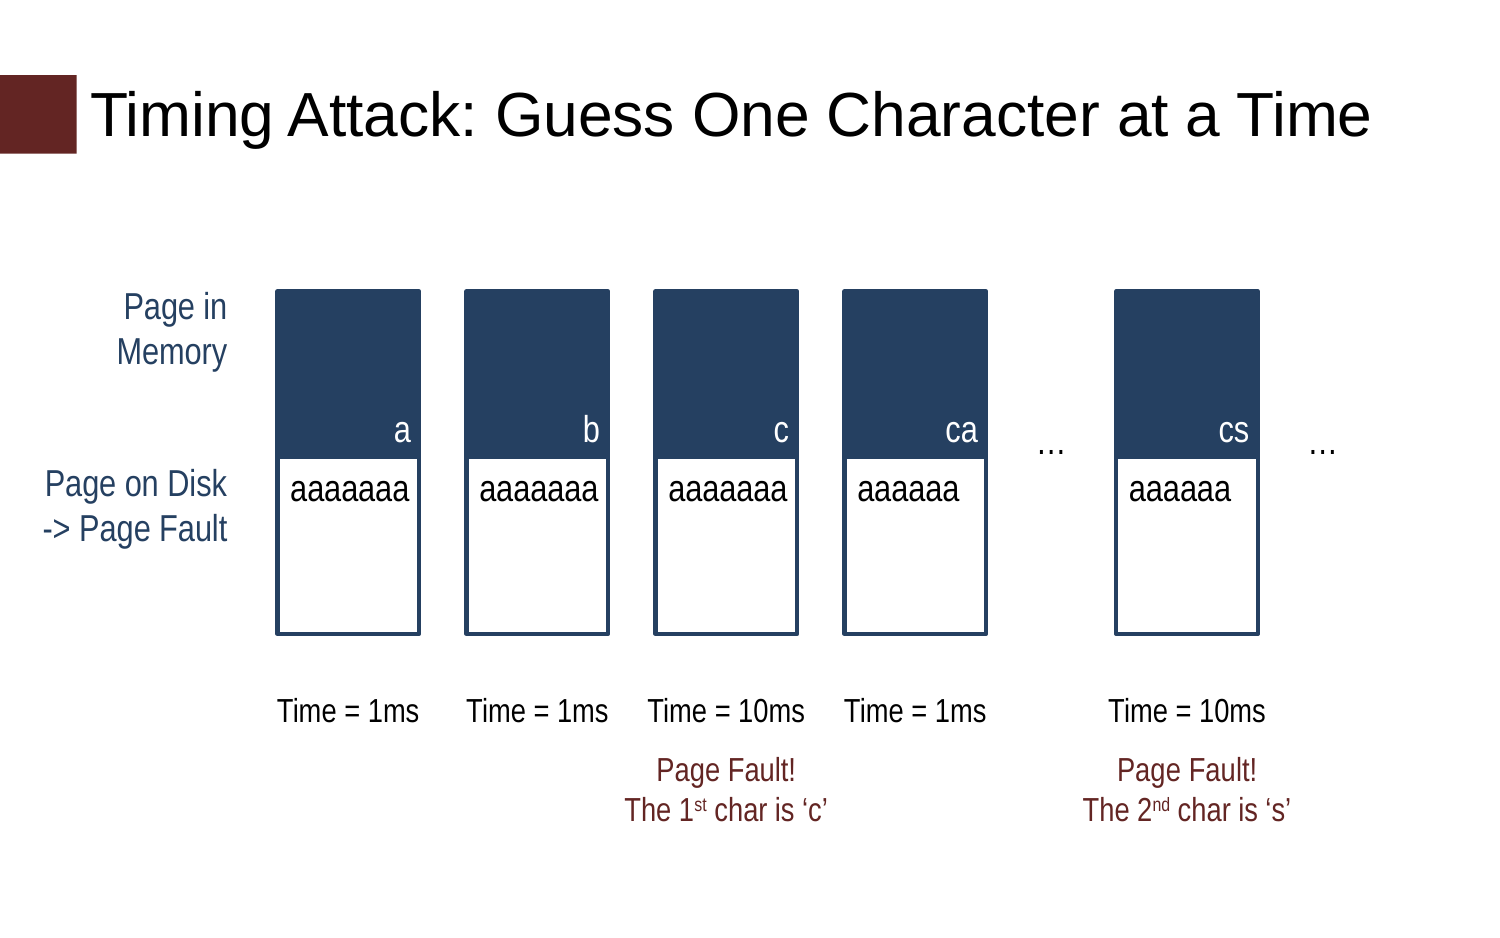

# Timing Attack: Guess One Character at a Time
Page in Memory

a
b
c
ca
cs
…
…
Page on Disk -> Page Fault
aaaaaaa

aaaaaaa

aaaaaaa

aaaaaa

aaaaaa

Time = 1ms
Time = 1ms
Time = 10ms
Time = 1ms
Time = 10ms
Page Fault!
The 1st char is ‘c’
Page Fault!
The 2nd char is ‘s’